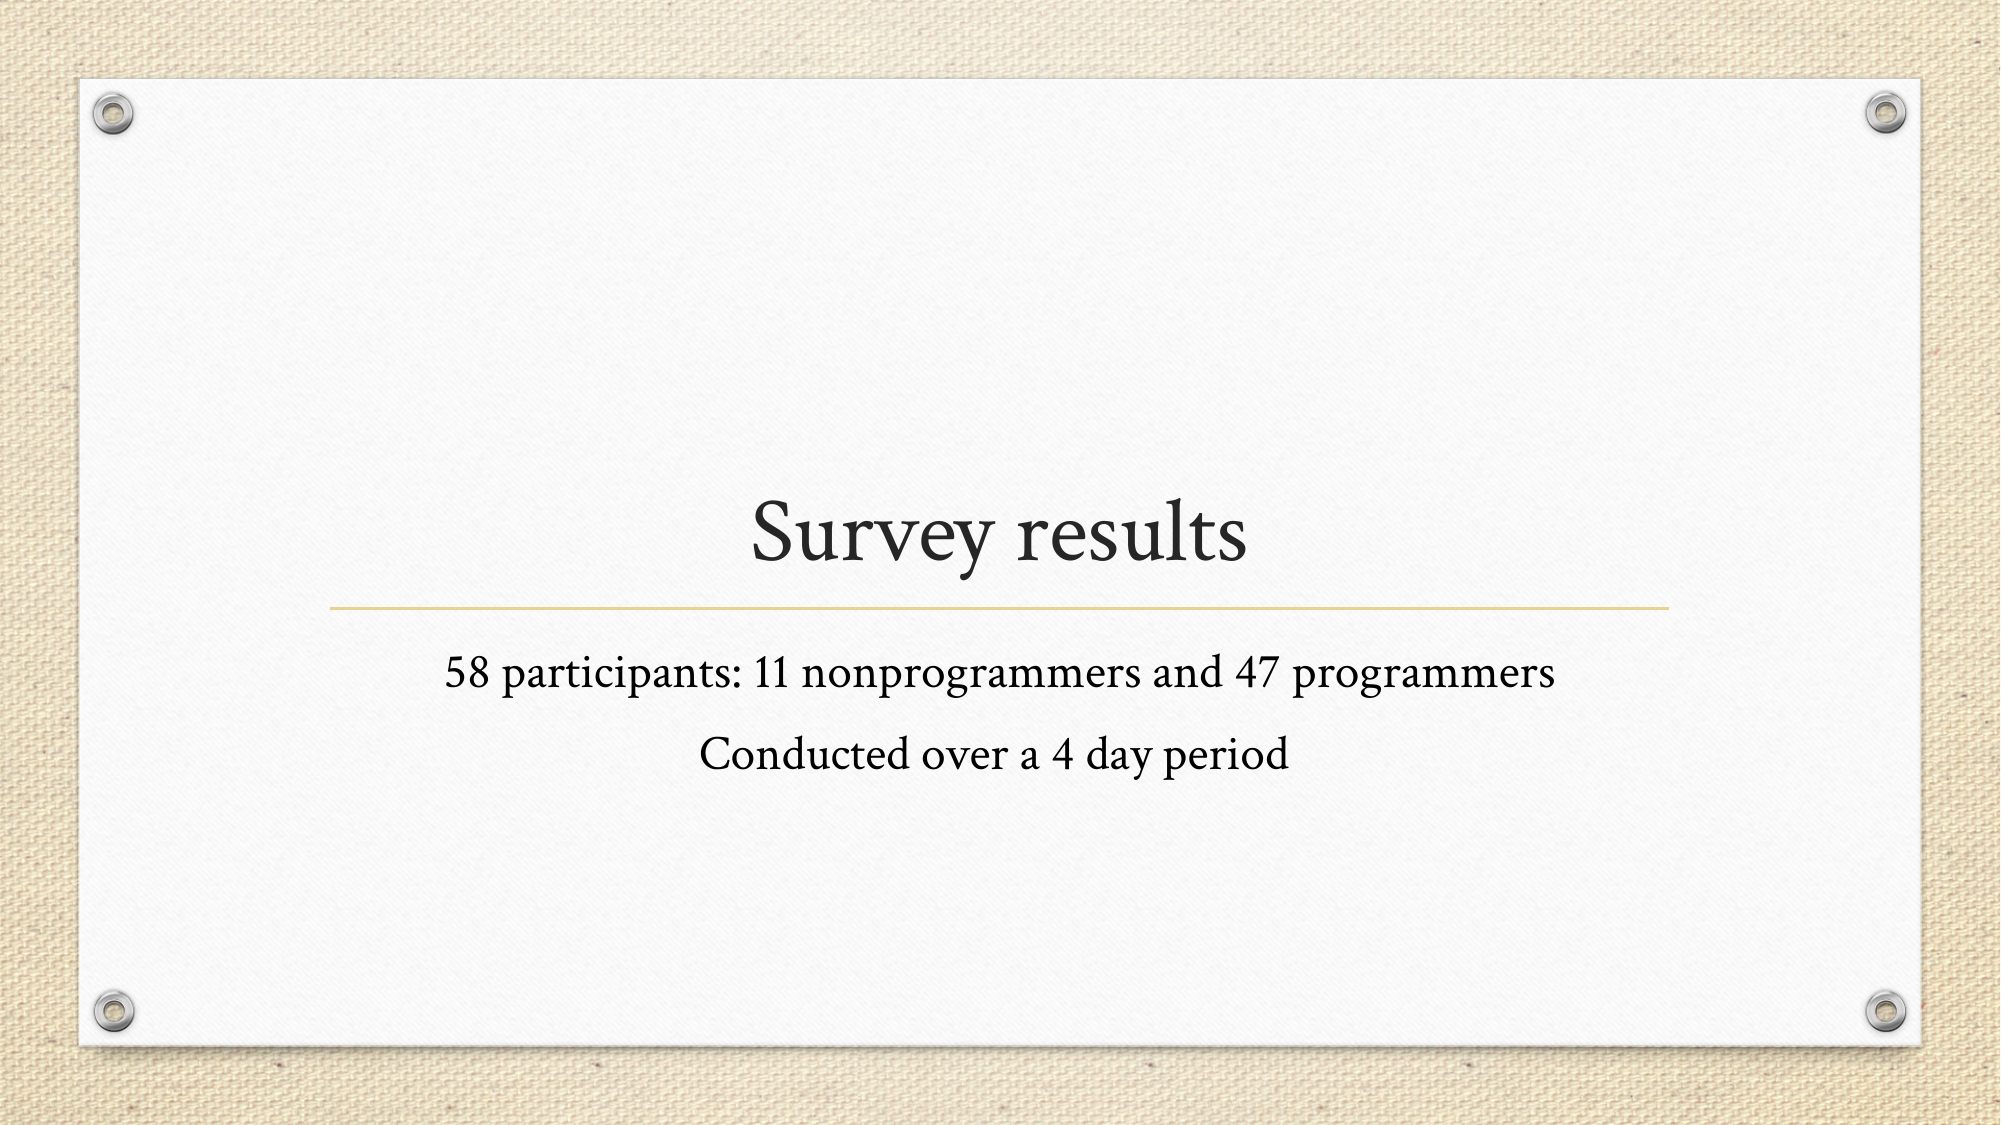

# Survey results
58 participants: 11 nonprogrammers and 47 programmers
Conducted over a 4 day period